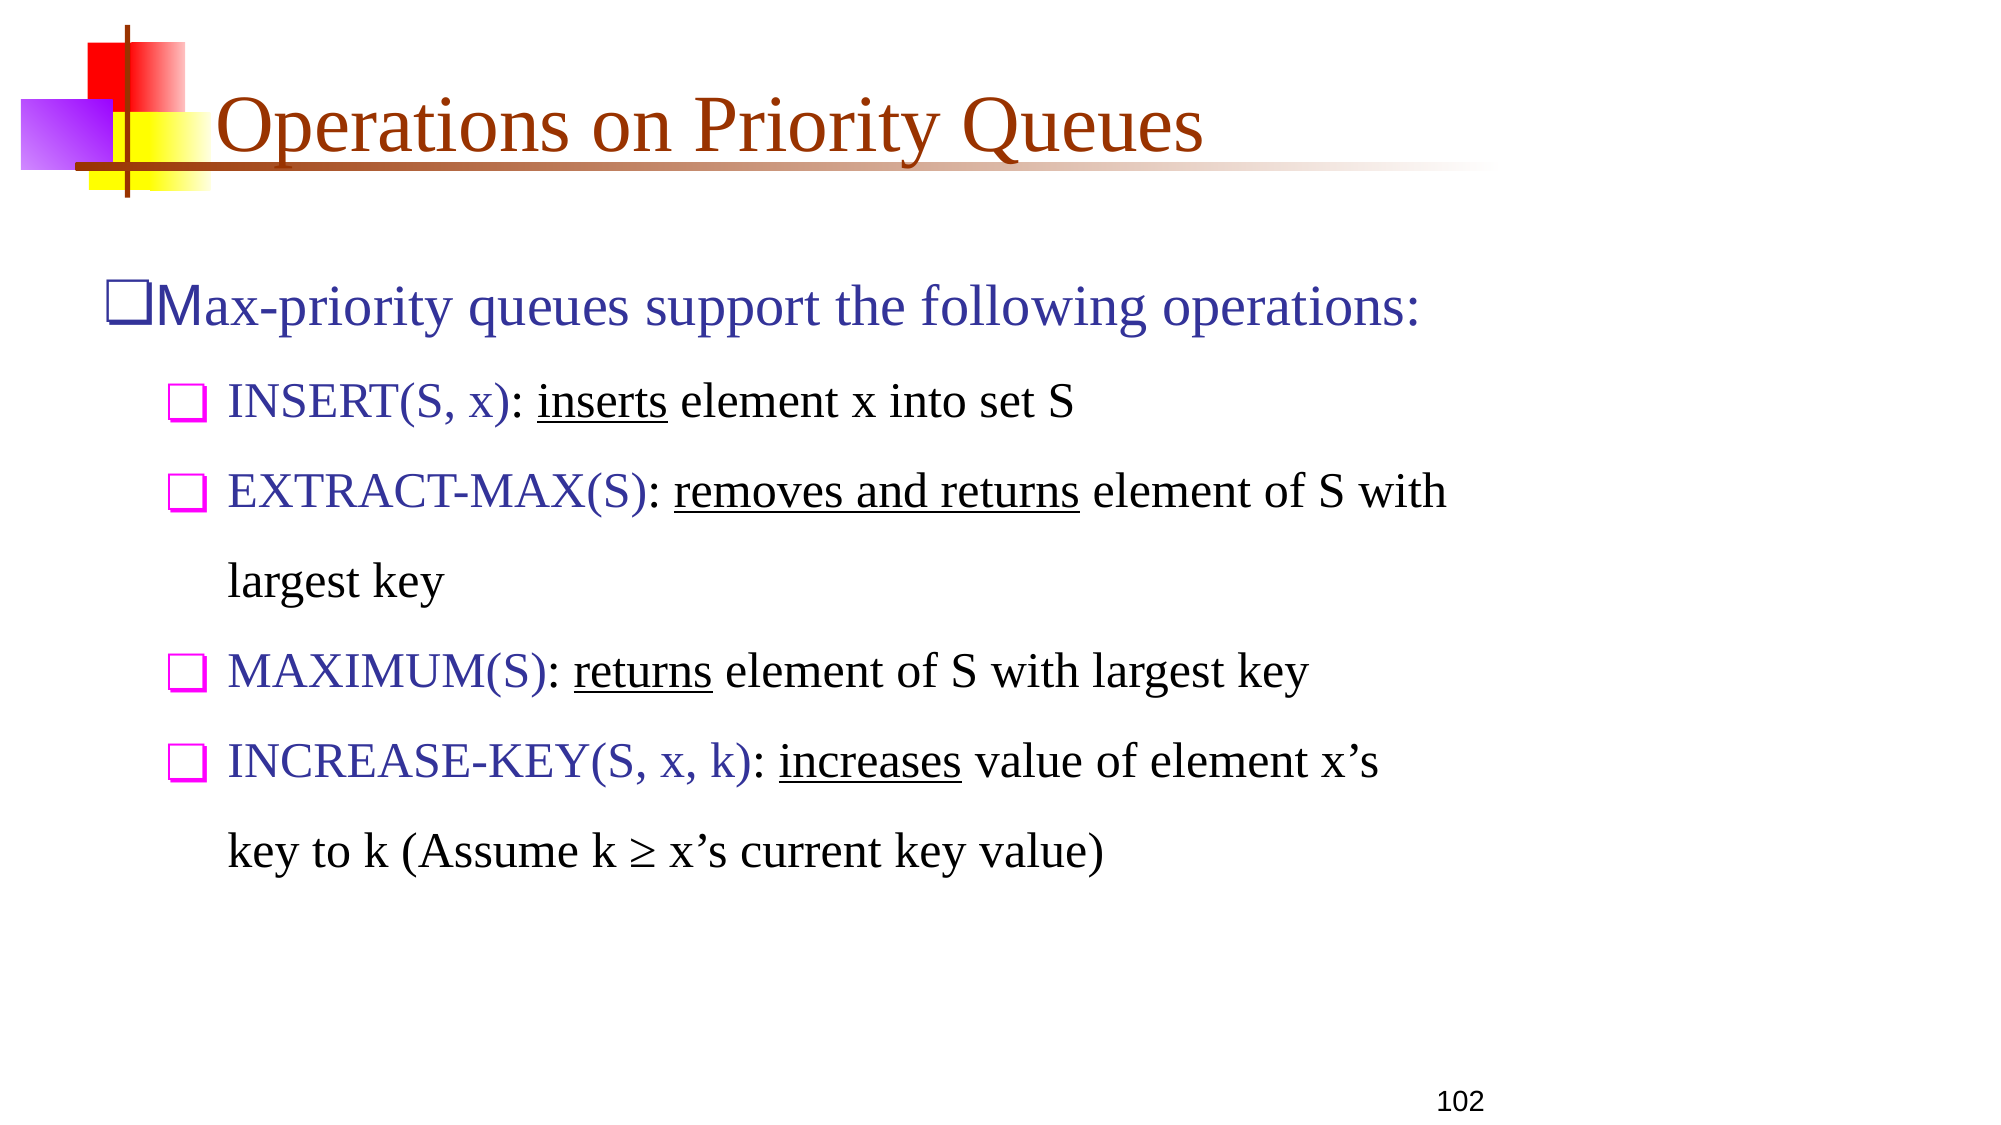

# Operations on Priority Queues
Max-priority queues support the following operations:
INSERT(S, x): inserts element x into set S
EXTRACT-MAX(S): removes and returns element of S with largest key
MAXIMUM(S): returns element of S with largest key
INCREASE-KEY(S, x, k): increases value of element x’s key to k (Assume k ≥ x’s current key value)

102